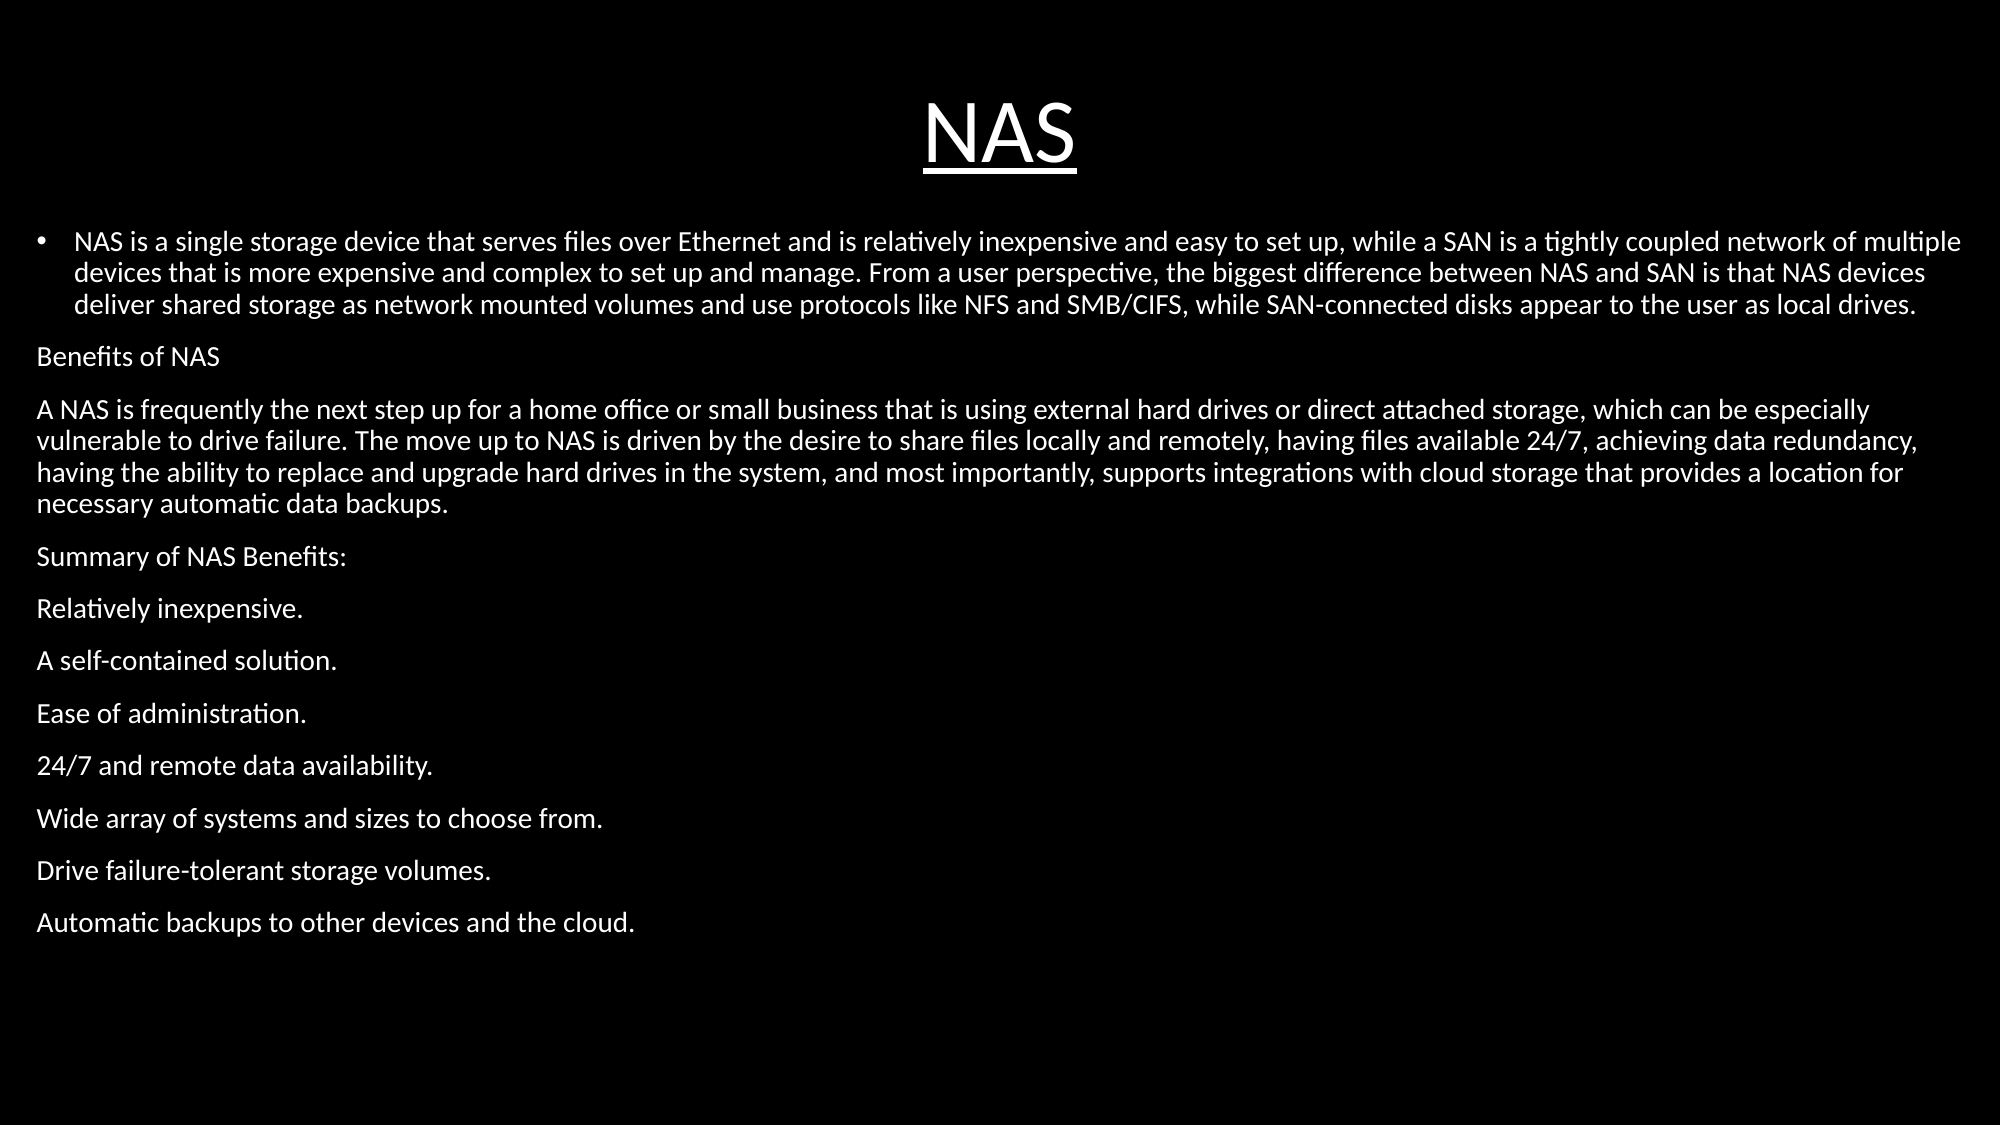

# NAS
NAS is a single storage device that serves files over Ethernet and is relatively inexpensive and easy to set up, while a SAN is a tightly coupled network of multiple devices that is more expensive and complex to set up and manage. From a user perspective, the biggest difference between NAS and SAN is that NAS devices deliver shared storage as network mounted volumes and use protocols like NFS and SMB/CIFS, while SAN-connected disks appear to the user as local drives.
Benefits of NAS
A NAS is frequently the next step up for a home office or small business that is using external hard drives or direct attached storage, which can be especially vulnerable to drive failure. The move up to NAS is driven by the desire to share files locally and remotely, having files available 24/7, achieving data redundancy, having the ability to replace and upgrade hard drives in the system, and most importantly, supports integrations with cloud storage that provides a location for necessary automatic data backups.
Summary of NAS Benefits:
Relatively inexpensive.
A self-contained solution.
Ease of administration.
24/7 and remote data availability.
Wide array of systems and sizes to choose from.
Drive failure-tolerant storage volumes.
Automatic backups to other devices and the cloud.